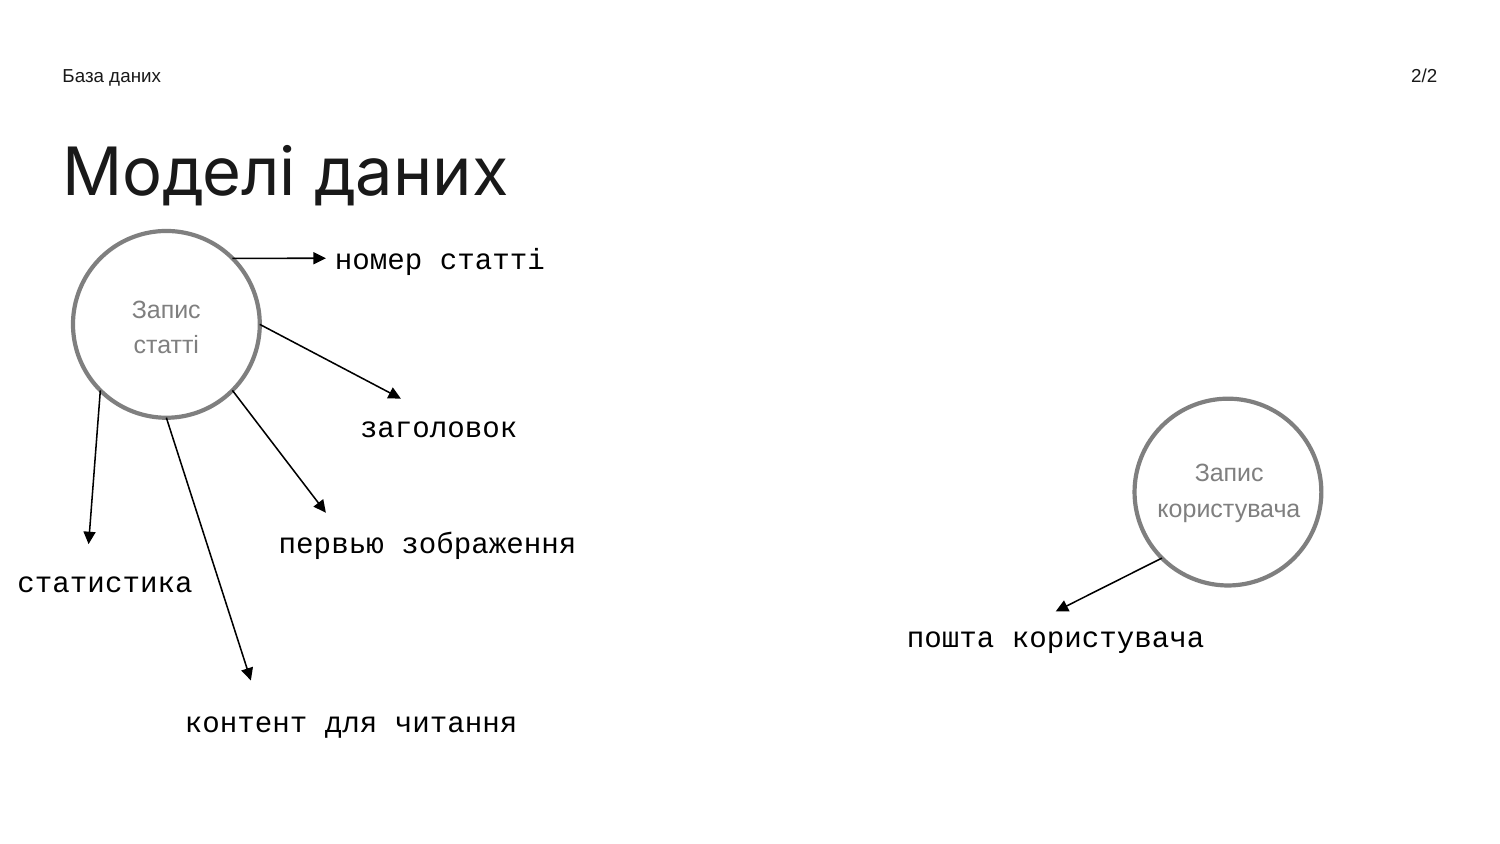

База даних
2/2
Моделі даних

Запис
статті
номер статті

Запис
користувача
заголовок
первью зображення
статистика
пошта користувача
контент для читання